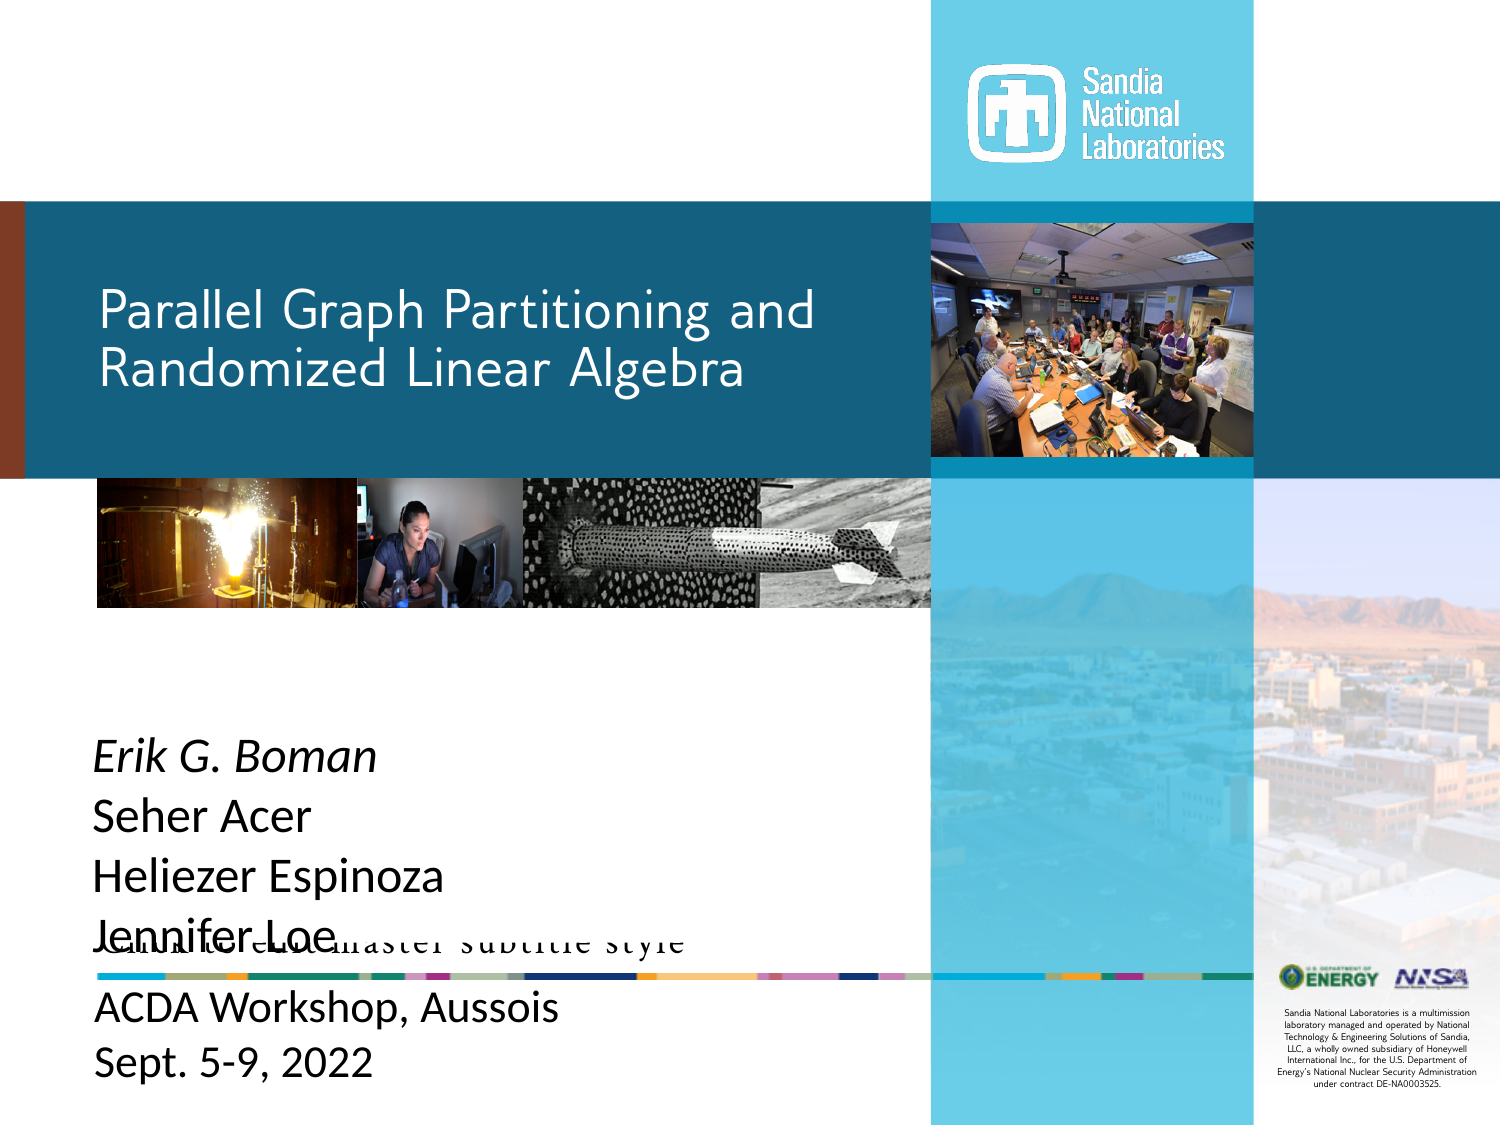

# Parallel Graph Partitioning and Randomized Linear Algebra

Erik G. Boman
Seher Acer
Heliezer Espinoza
Jennifer Loe
ACDA Workshop, Aussois
Sept. 5-9, 2022